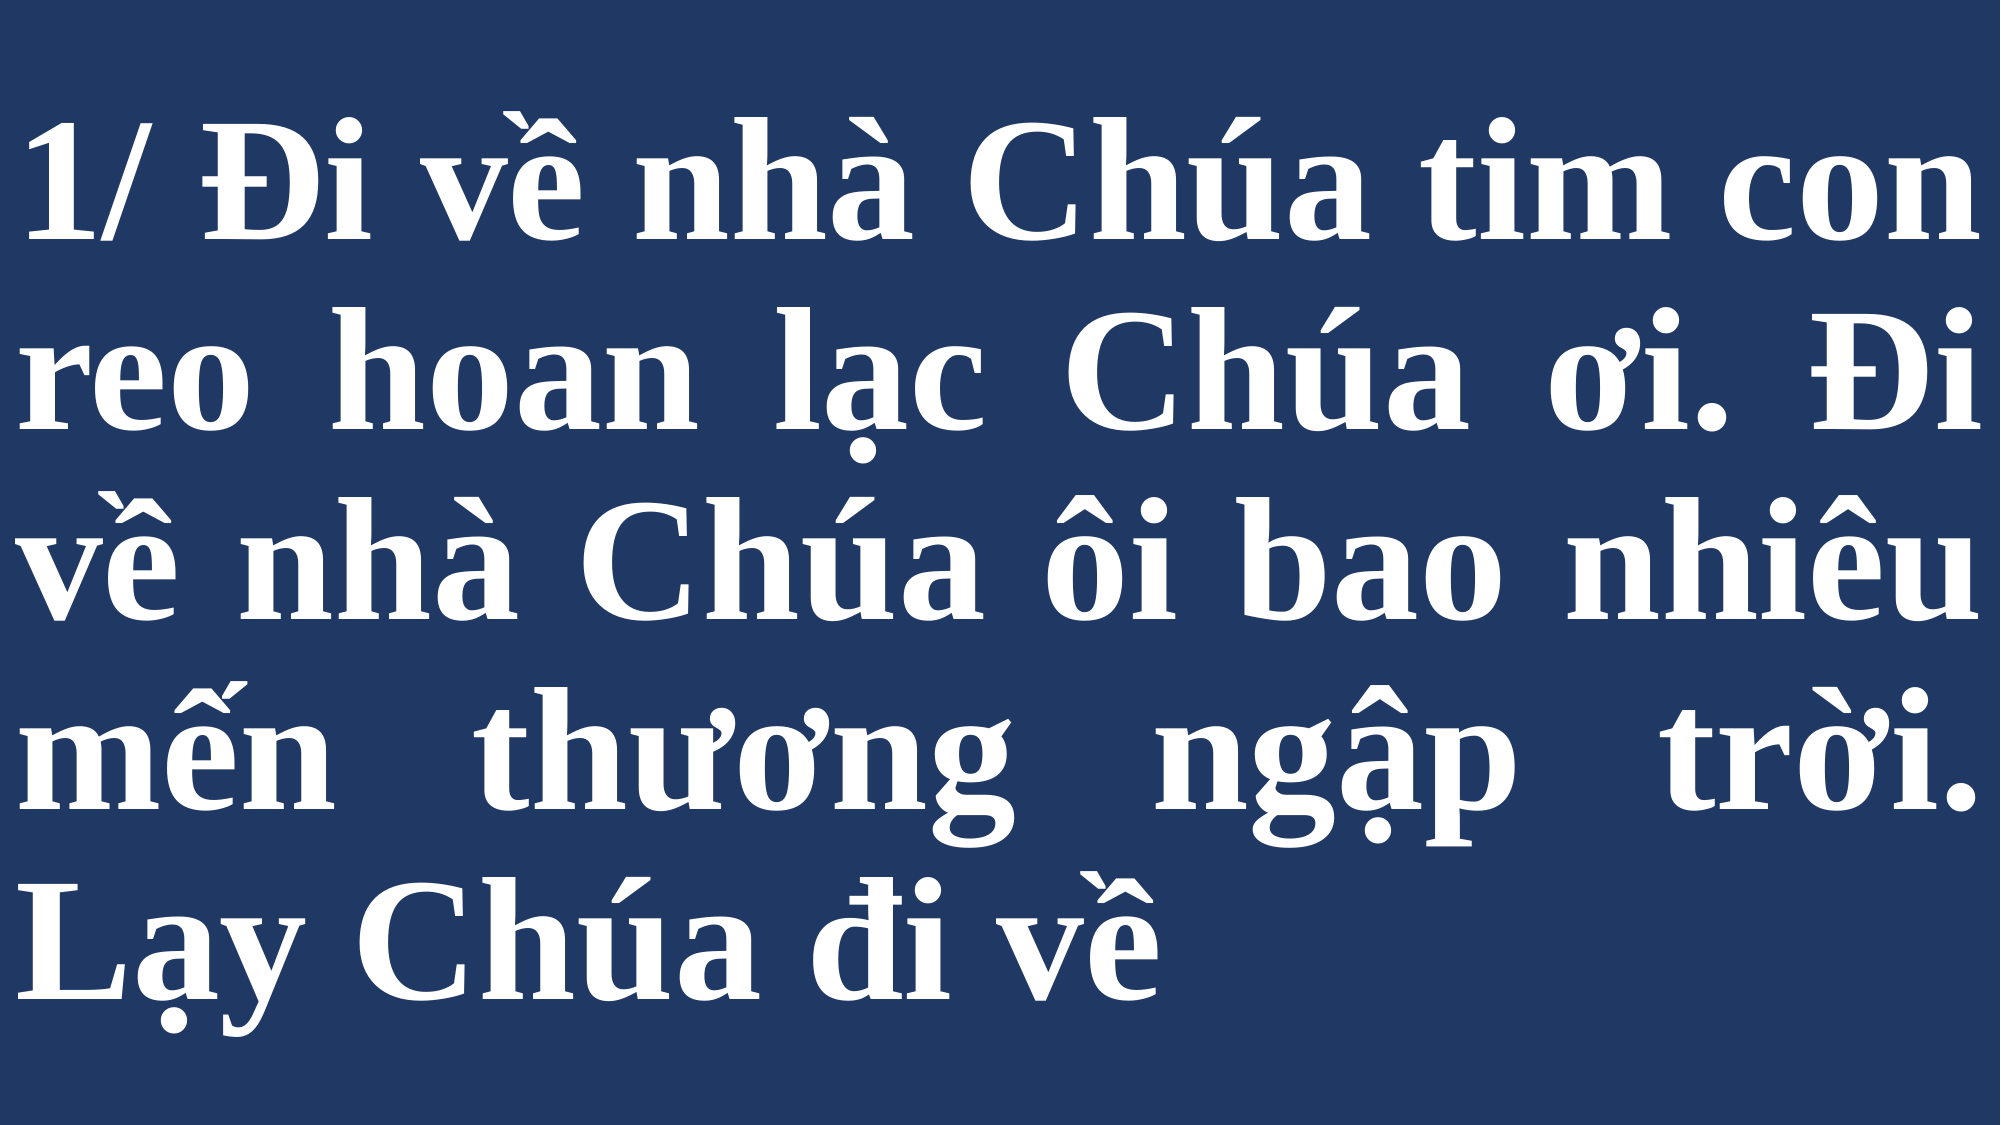

# 1/ Đi về nhà Chúa tim con reo hoan lạc Chúa ơi. Đi về nhà Chúa ôi bao nhiêu mến thương ngập trời. Lạy Chúa đi về